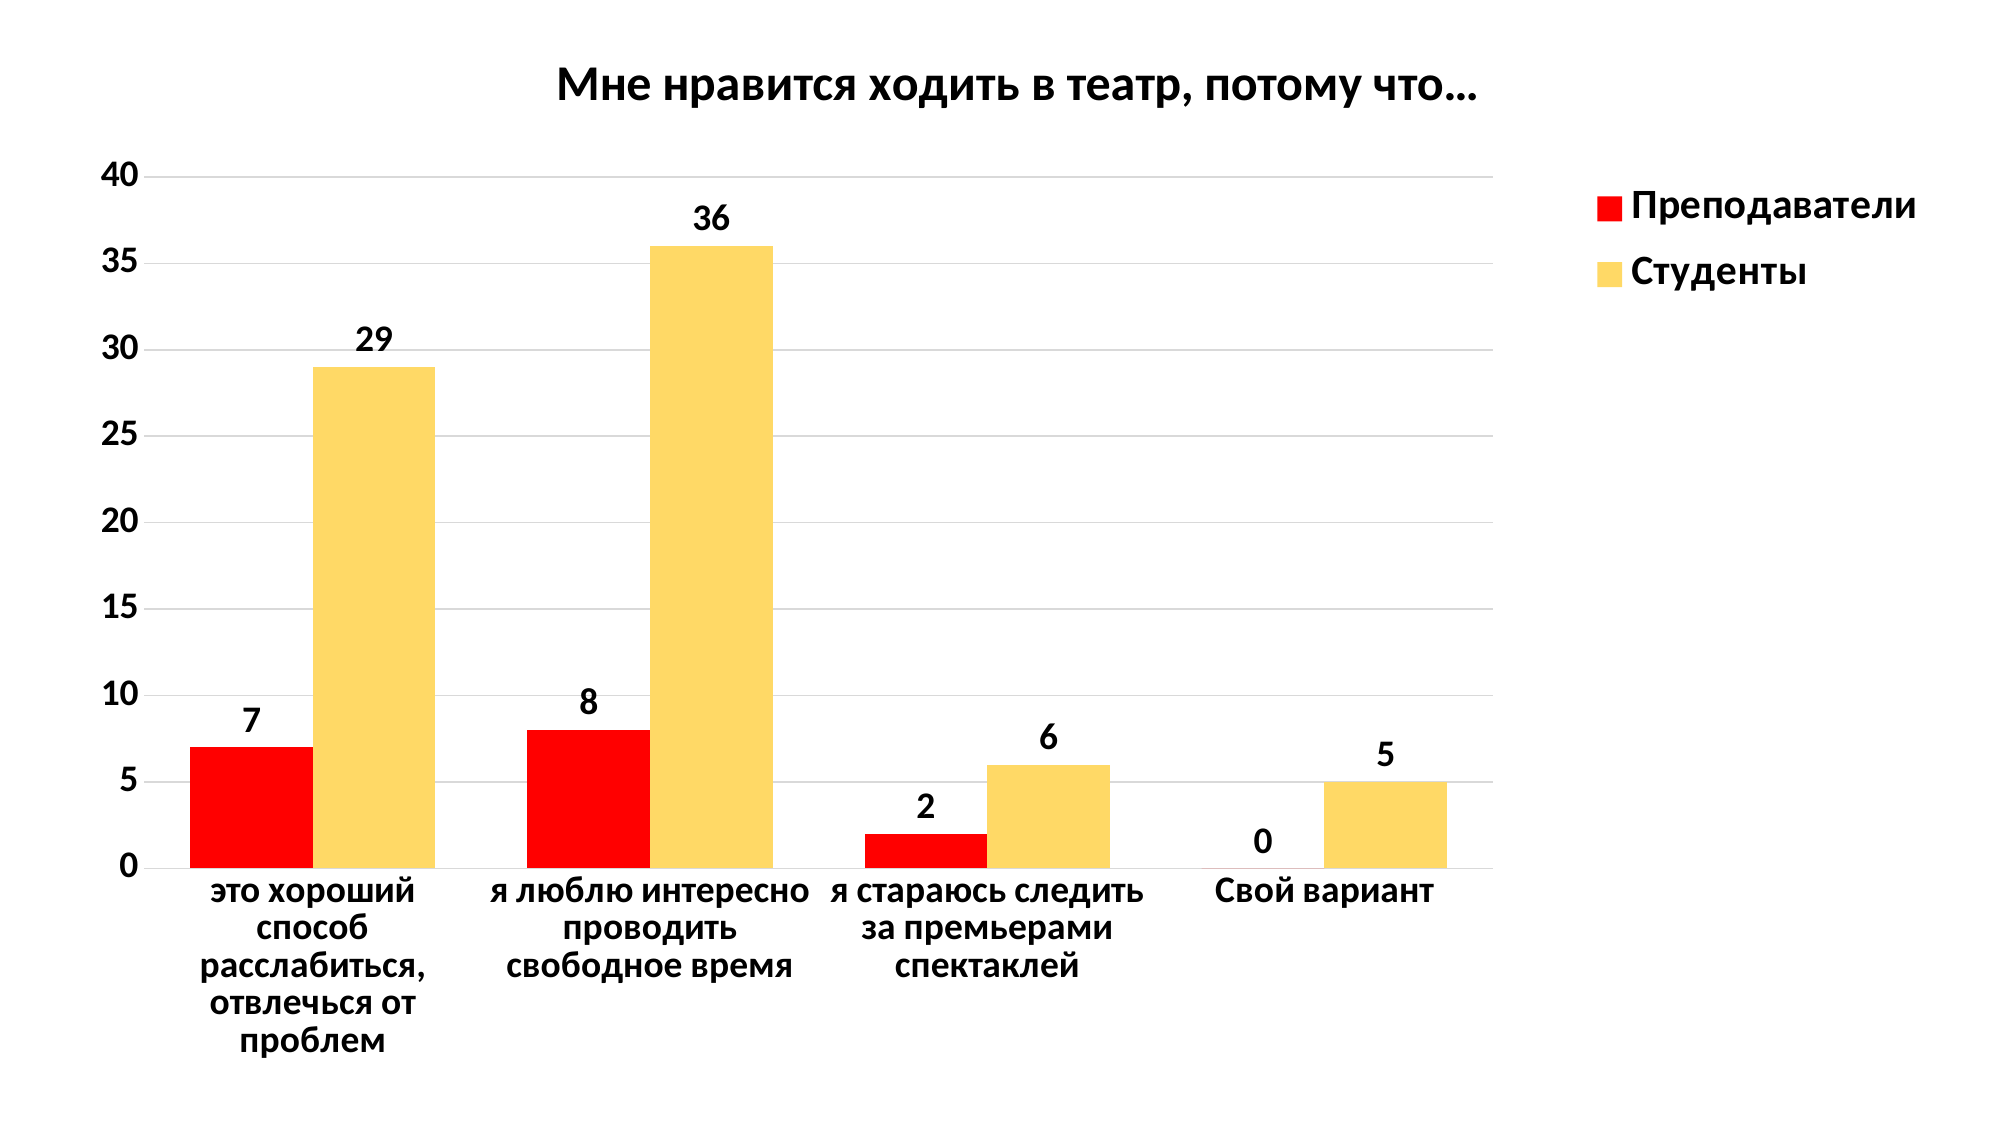

### Chart:  Мне нравится ходить в театр, потому что…

| Category | Преподаватели | Студенты |
|---|---|---|
| это хороший способ расслабиться, отвлечься от проблем | 7.0 | 29.0 |
| я люблю интересно проводить свободное время | 8.0 | 36.0 |
| я стараюсь следить за премьерами спектаклей | 2.0 | 6.0 |
| Свой вариант | 0.0 | 5.0 |